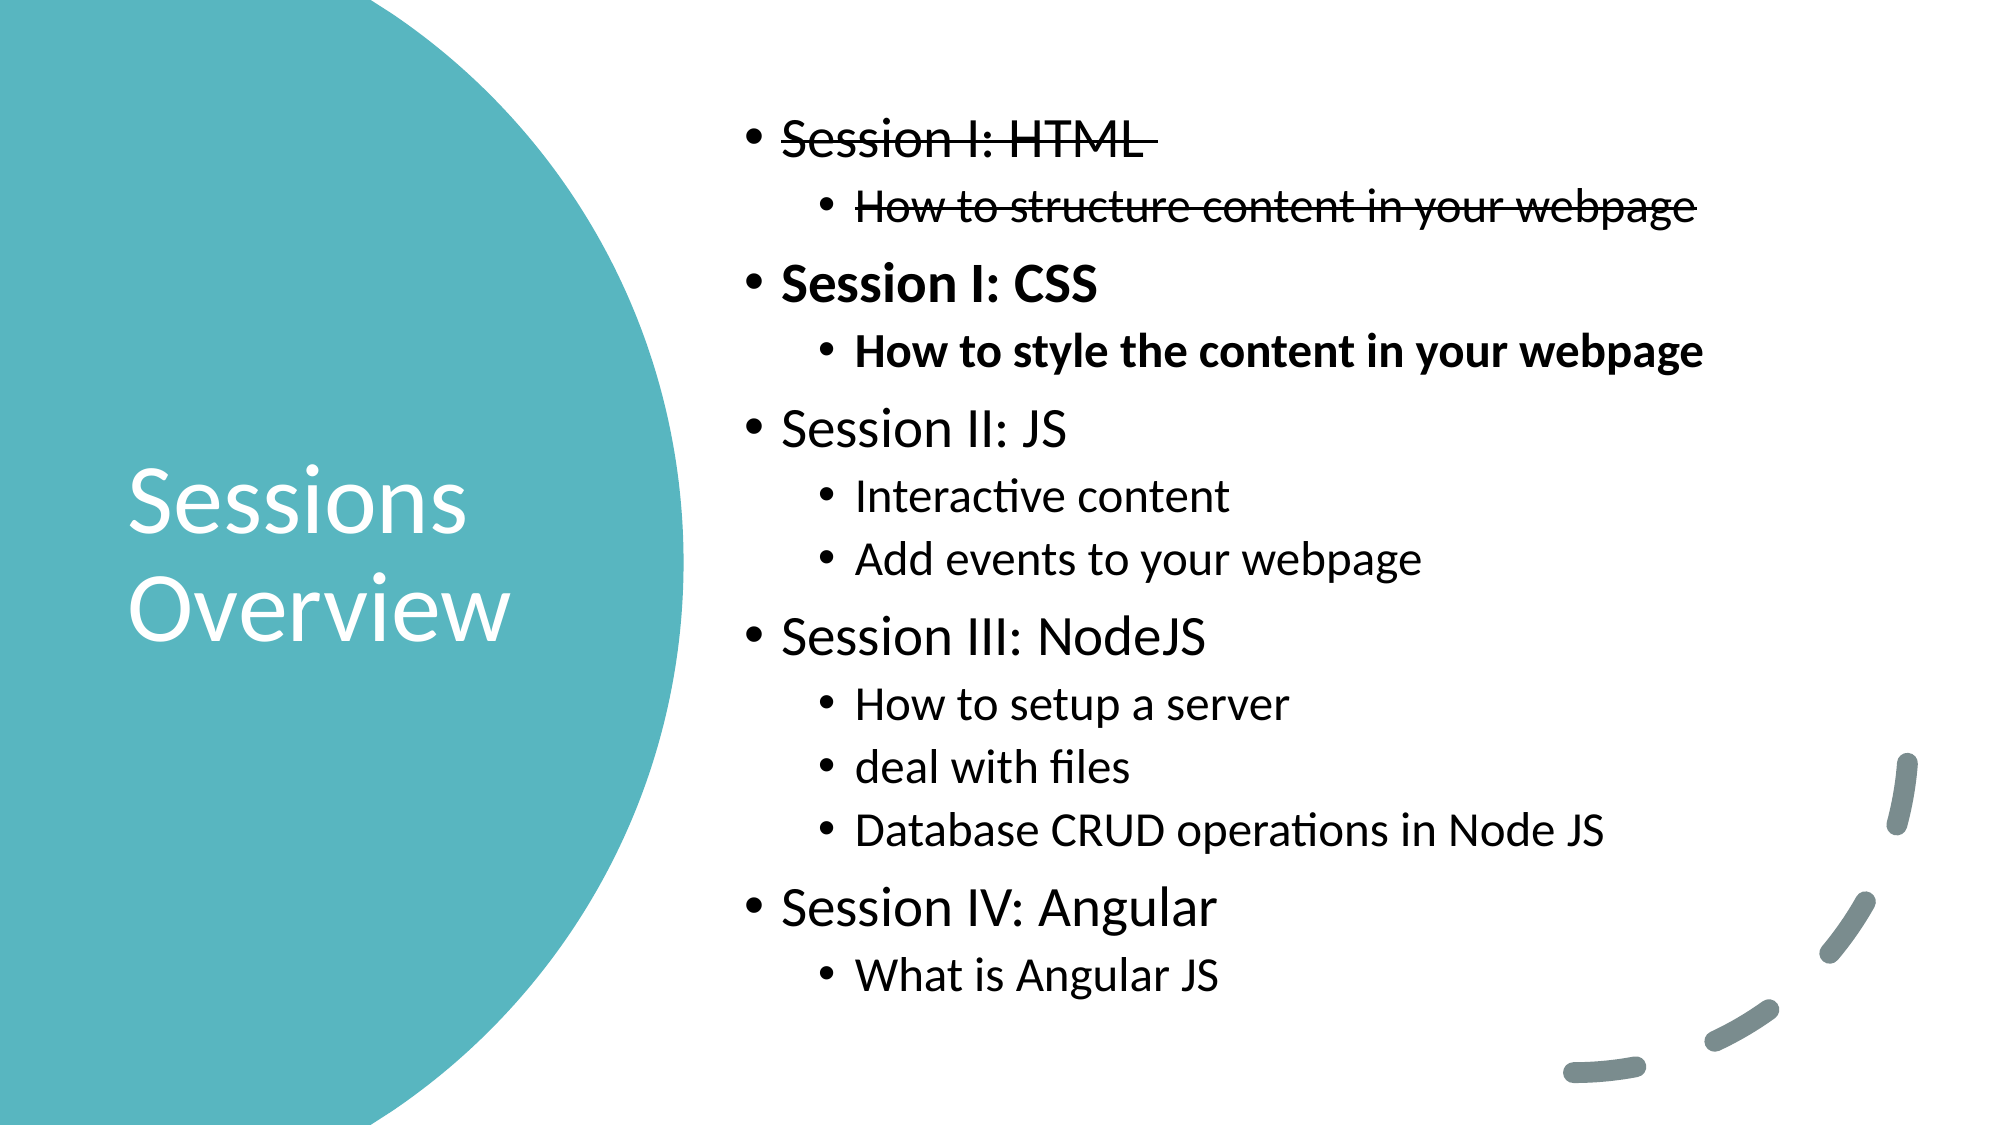

Session I: HTML
How to structure content in your webpage
Session I: CSS
How to style the content in your webpage
Session II: JS
Interactive content
Add events to your webpage
Session III: NodeJS
How to setup a server
deal with files
Database CRUD operations in Node JS
Session IV: Angular
What is Angular JS
# Sessions Overview